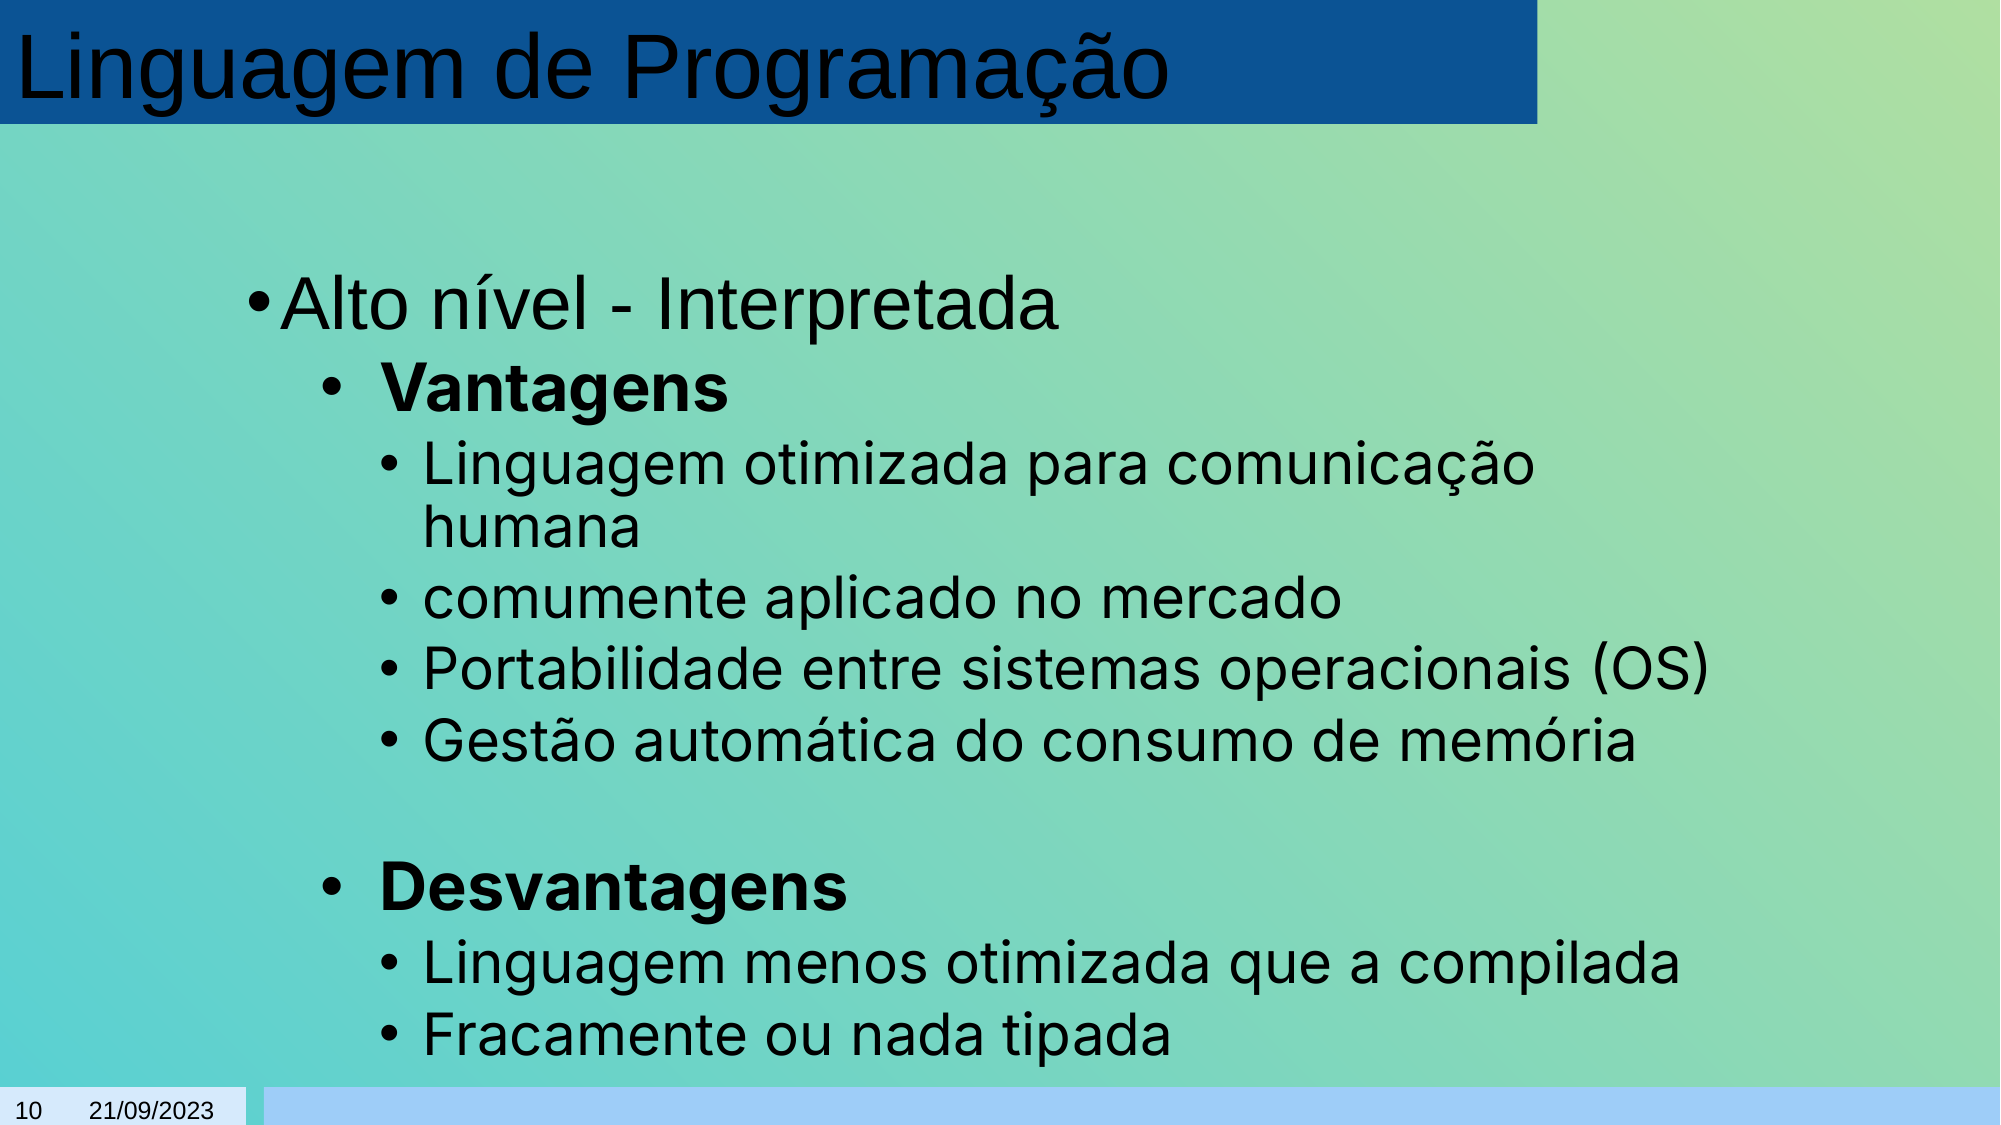

# Linguagem de Programação
Alto nível - Interpretada
Vantagens
Linguagem otimizada para comunicação humana
comumente aplicado no mercado
Portabilidade entre sistemas operacionais (OS)
Gestão automática do consumo de memória

Desvantagens
Linguagem menos otimizada que a compilada
Fracamente ou nada tipada

10
21/09/2023